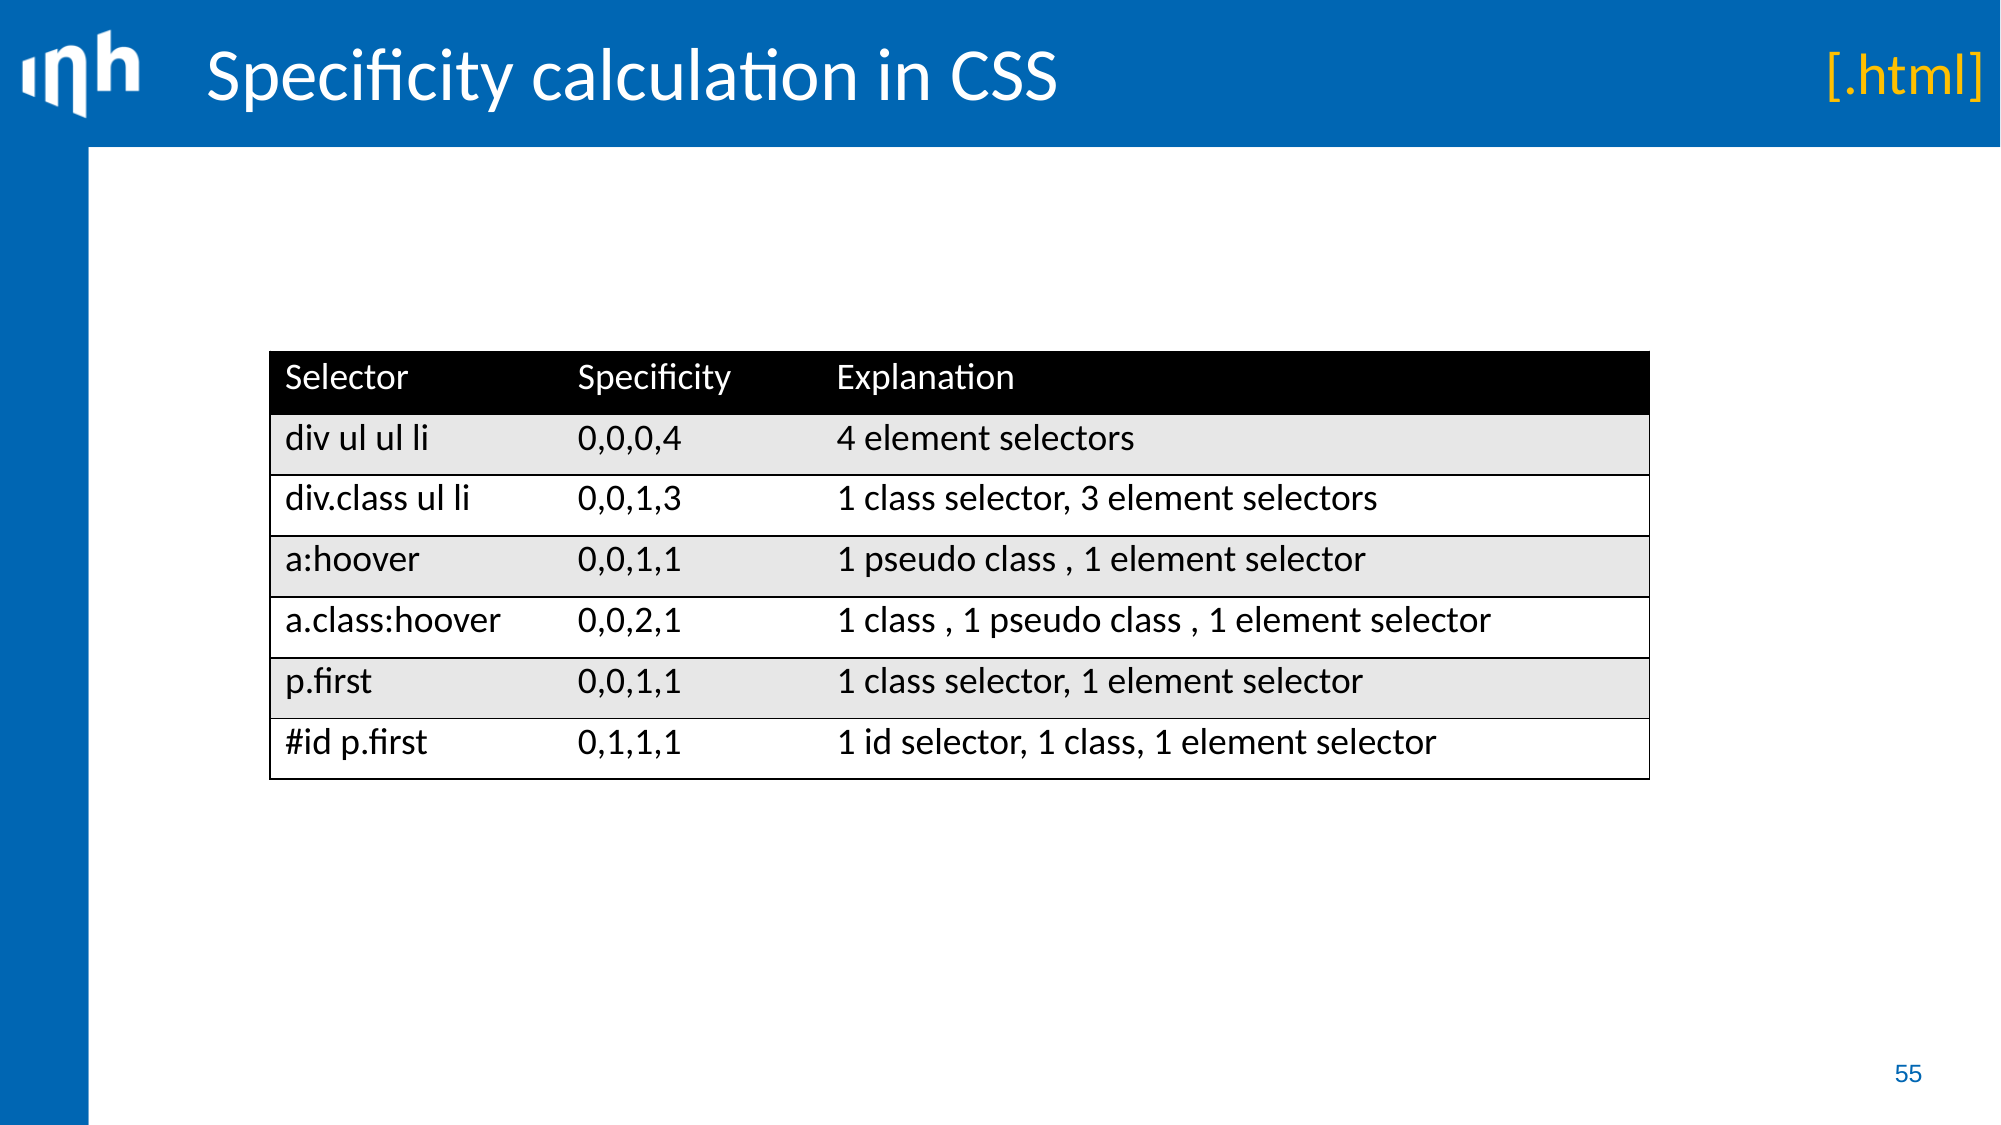

Specificity calculation in CSS
[.html]
| Selector | Specificity | Explanation |
| --- | --- | --- |
| div ul ul li | 0,0,0,4 | 4 element selectors |
|  |  |  |
|  |  |  |
|  |  |  |
|  |  |  |
|  |  |  |
| Selector | Specificity | Explanation |
| --- | --- | --- |
| div ul ul li | 0,0,0,4 | 4 element selectors |
| div.class ul li | 0,0,1,3 | 1 class selector, 3 element selectors |
|  |  |  |
|  |  |  |
|  |  |  |
|  |  |  |
| Selector | Specificity | Explanation |
| --- | --- | --- |
| div ul ul li | 0,0,0,4 | 4 element selectors |
| div.class ul li | 0,0,1,3 | 1 class selector, 3 element selectors |
| a:hoover | 0,0,1,1 | 1 pseudo class , 1 element selector |
|  |  |  |
|  |  |  |
|  |  |  |
| Selector | Specificity | Explanation |
| --- | --- | --- |
| div ul ul li | 0,0,0,4 | 4 element selectors |
| div.class ul li | 0,0,1,3 | 1 class selector, 3 element selectors |
| a:hoover | 0,0,1,1 | 1 pseudo class , 1 element selector |
| a.class:hoover | 0,0,2,1 | 1 class , 1 pseudo class , 1 element selector |
|  |  |  |
|  |  |  |
| Selector | Specificity | Explanation |
| --- | --- | --- |
| div ul ul li | 0,0,0,4 | 4 element selectors |
| div.class ul li | 0,0,1,3 | 1 class selector, 3 element selectors |
| a:hoover | 0,0,1,1 | 1 pseudo class , 1 element selector |
| a.class:hoover | 0,0,2,1 | 1 class , 1 pseudo class , 1 element selector |
| p.first | 0,0,1,1 | 1 class selector, 1 element selector |
|  |  |  |
| Selector | Specificity | Explanation |
| --- | --- | --- |
| div ul ul li | 0,0,0,4 | 4 element selectors |
| div.class ul li | 0,0,1,3 | 1 class selector, 3 element selectors |
| a:hoover | 0,0,1,1 | 1 pseudo class , 1 element selector |
| a.class:hoover | 0,0,2,1 | 1 class , 1 pseudo class , 1 element selector |
| p.first | 0,0,1,1 | 1 class selector, 1 element selector |
| #id p.first | 0,1,1,1 | 1 id selector, 1 class, 1 element selector |
55